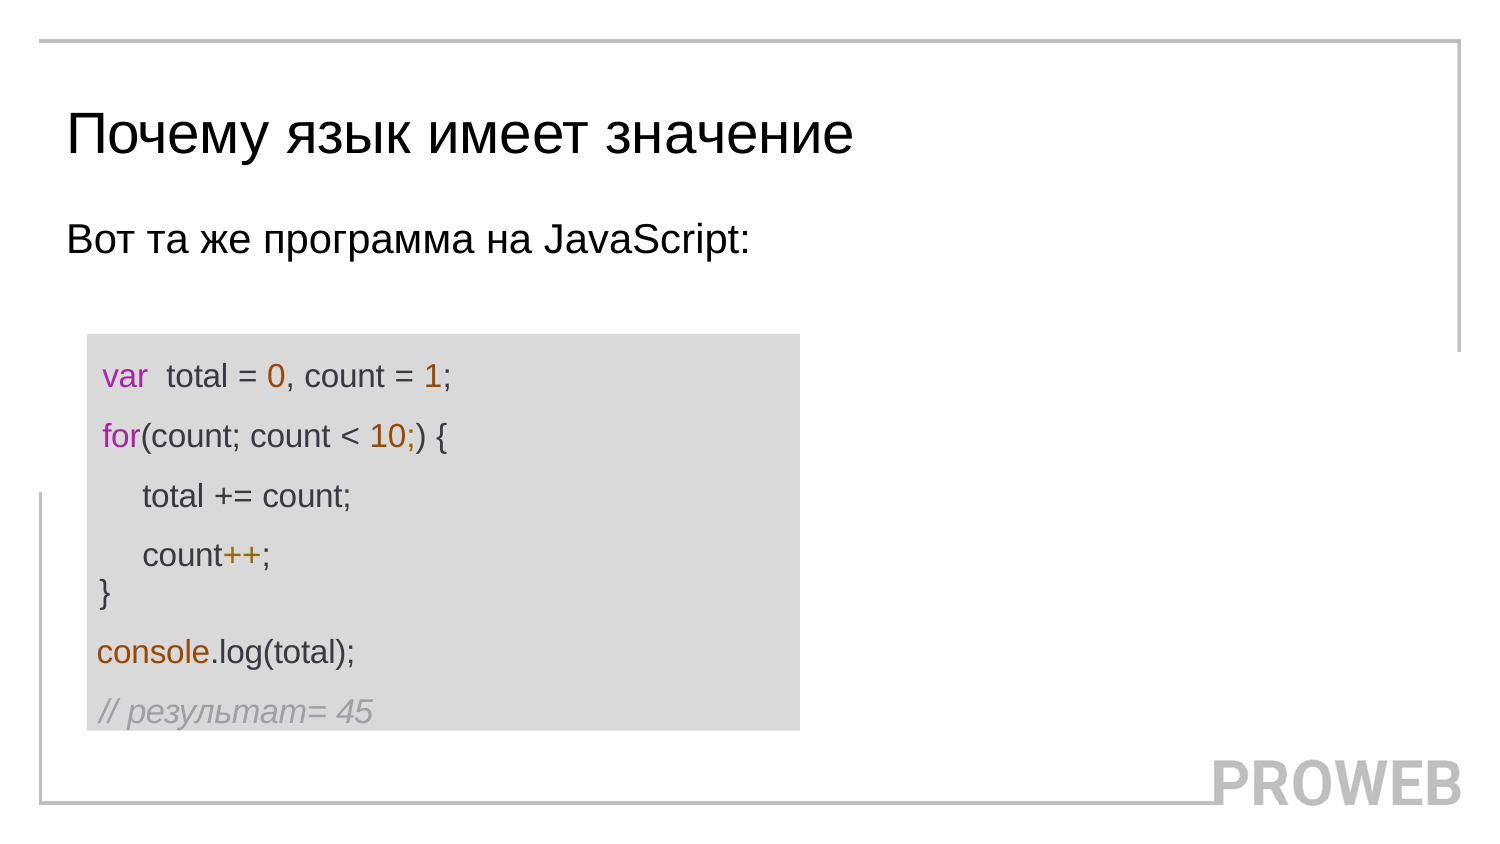

# Почему язык имеет значение

Вот та же программа на JavaScript:
var  total = 0, count = 1;
for(count; count < 10;) {
total += count;
count++;
}
console.log(total);
// результат= 45